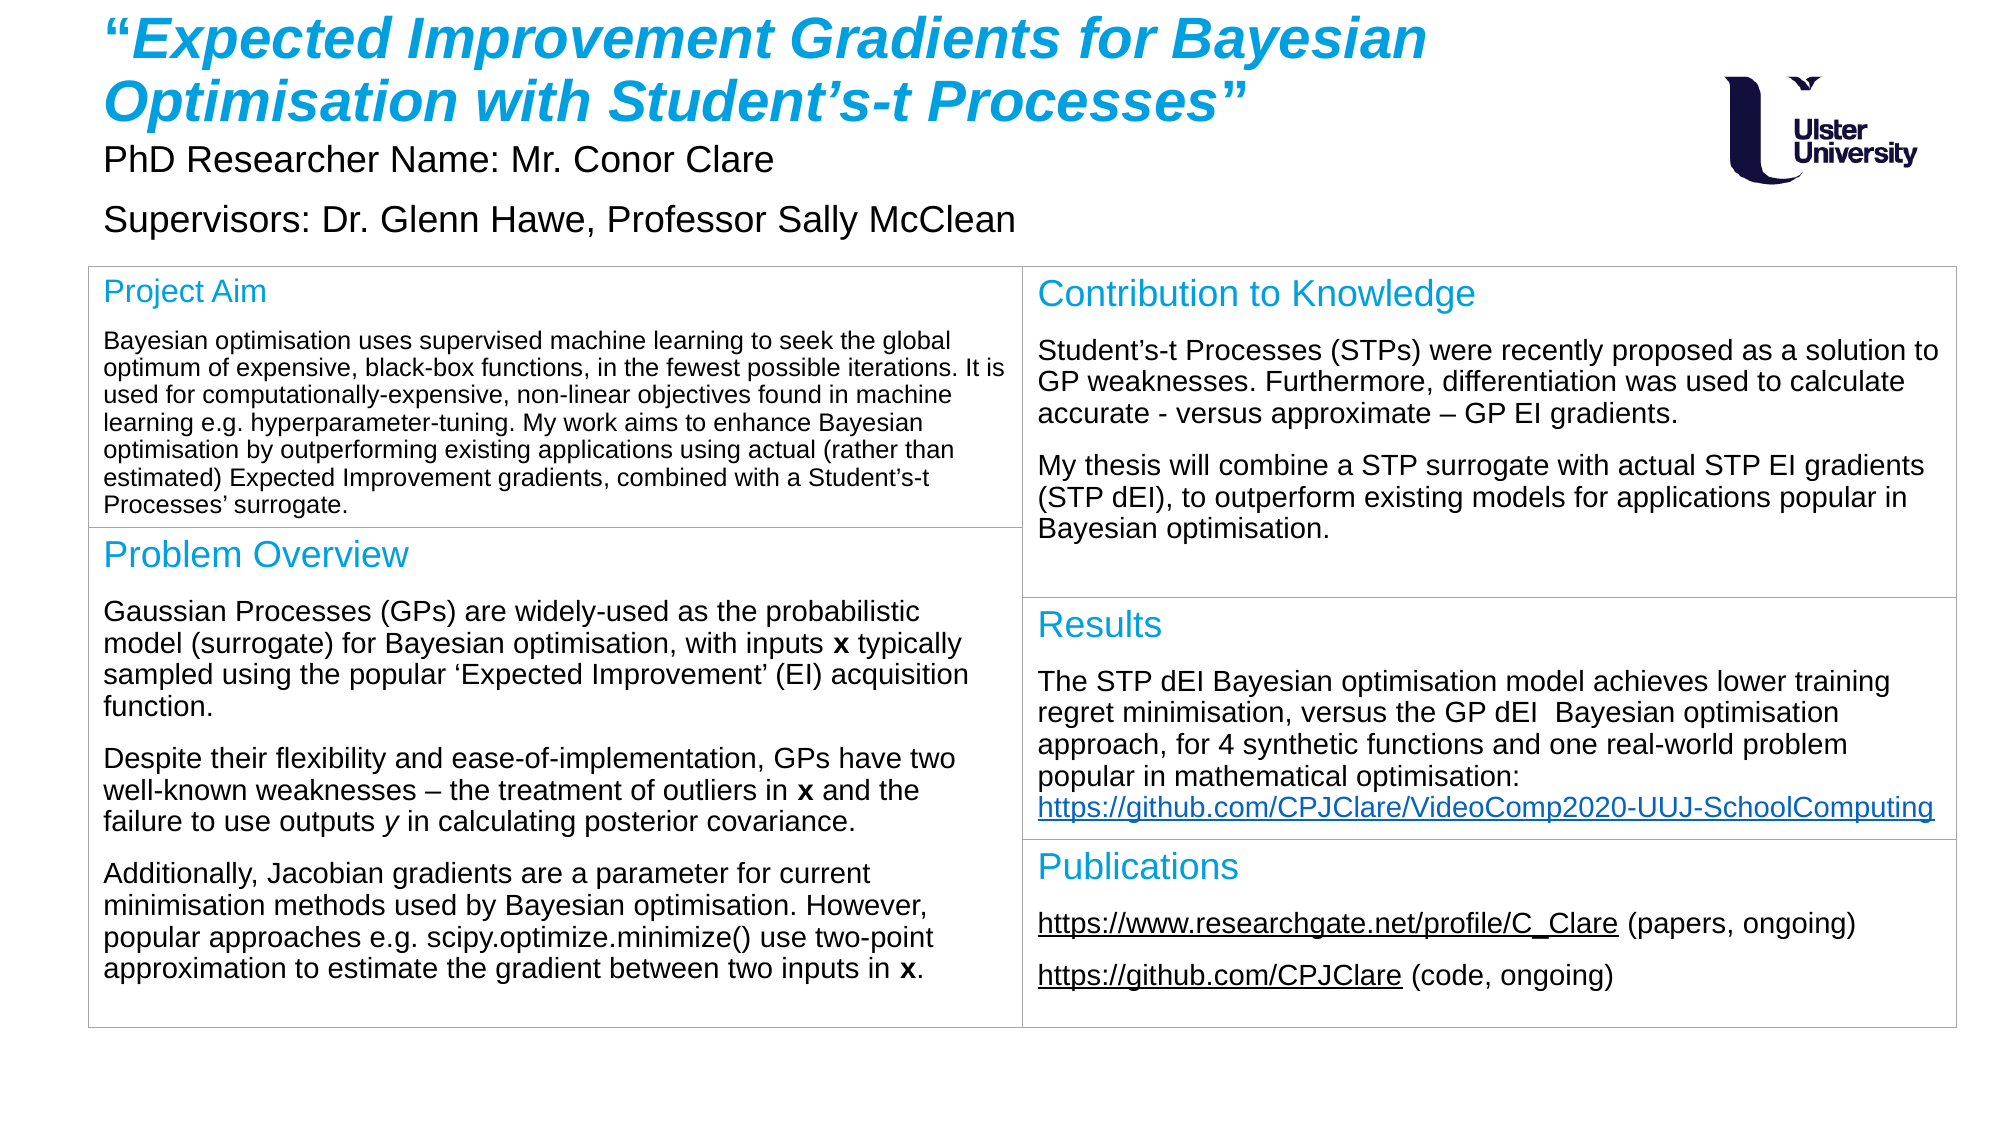

# “Expected Improvement Gradients for Bayesian Optimisation with Student’s-t Processes”
PhD Researcher Name: Mr. Conor Clare
Supervisors: Dr. Glenn Hawe, Professor Sally McClean
Project Aim
Bayesian optimisation uses supervised machine learning to seek the global optimum of expensive, black-box functions, in the fewest possible iterations. It is used for computationally-expensive, non-linear objectives found in machine learning e.g. hyperparameter-tuning. My work aims to enhance Bayesian optimisation by outperforming existing applications using actual (rather than estimated) Expected Improvement gradients, combined with a Student’s-t Processes’ surrogate.
Contribution to Knowledge
Student’s-t Processes (STPs) were recently proposed as a solution to GP weaknesses. Furthermore, differentiation was used to calculate accurate - versus approximate – GP EI gradients.
My thesis will combine a STP surrogate with actual STP EI gradients (STP dEI), to outperform existing models for applications popular in Bayesian optimisation.
Problem Overview
Gaussian Processes (GPs) are widely-used as the probabilistic model (surrogate) for Bayesian optimisation, with inputs x typically sampled using the popular ‘Expected Improvement’ (EI) acquisition function.
Despite their flexibility and ease-of-implementation, GPs have two well-known weaknesses – the treatment of outliers in x and the failure to use outputs y in calculating posterior covariance.
Additionally, Jacobian gradients are a parameter for current minimisation methods used by Bayesian optimisation. However, popular approaches e.g. scipy.optimize.minimize() use two-point approximation to estimate the gradient between two inputs in x.

Results
The STP dEI Bayesian optimisation model achieves lower training regret minimisation, versus the GP dEI  Bayesian optimisation approach, for 4 synthetic functions and one real-world problem popular in mathematical optimisation:
https://github.com/CPJClare/VideoComp2020-UUJ-SchoolComputing
Publications
https://www.researchgate.net/profile/C_Clare (papers, ongoing)
https://github.com/CPJClare (code, ongoing)